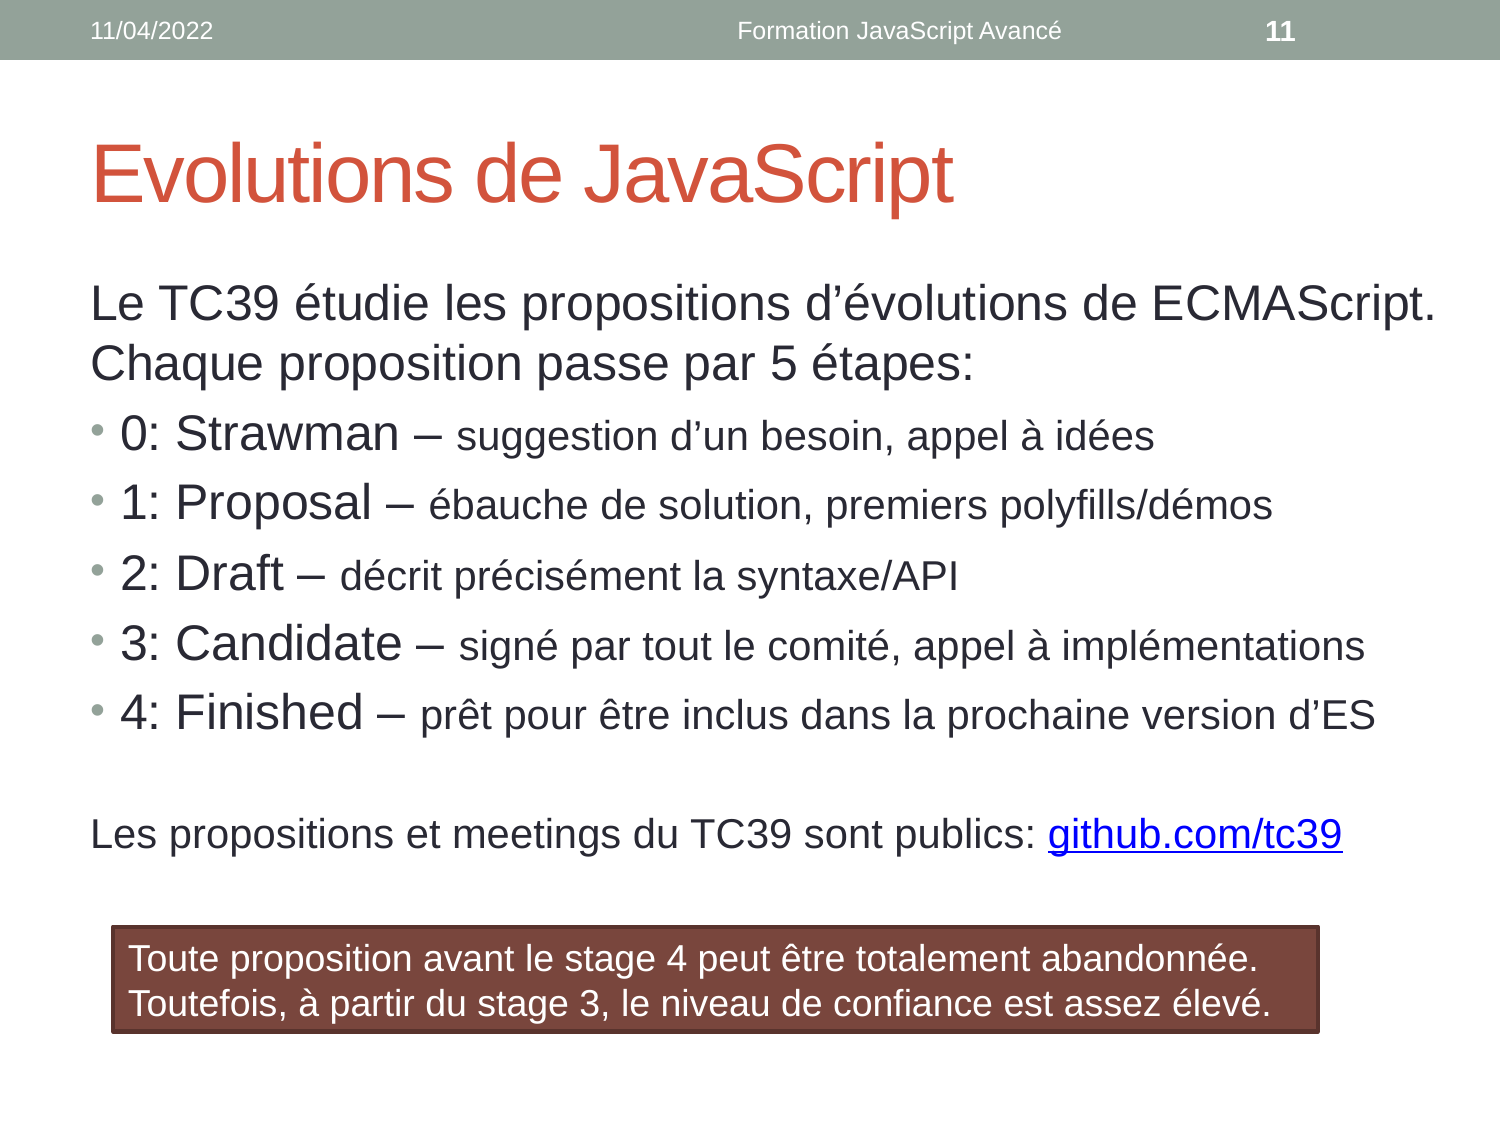

11/04/2022
Formation JavaScript Avancé
11
# Evolutions de JavaScript
Le TC39 étudie les propositions d’évolutions de ECMAScript. Chaque proposition passe par 5 étapes:
0: Strawman – suggestion d’un besoin, appel à idées
1: Proposal – ébauche de solution, premiers polyfills/démos
2: Draft – décrit précisément la syntaxe/API
3: Candidate – signé par tout le comité, appel à implémentations
4: Finished – prêt pour être inclus dans la prochaine version d’ES

Les propositions et meetings du TC39 sont publics: github.com/tc39

Toute proposition avant le stage 4 peut être totalement abandonnée.
Toutefois, à partir du stage 3, le niveau de confiance est assez élevé.